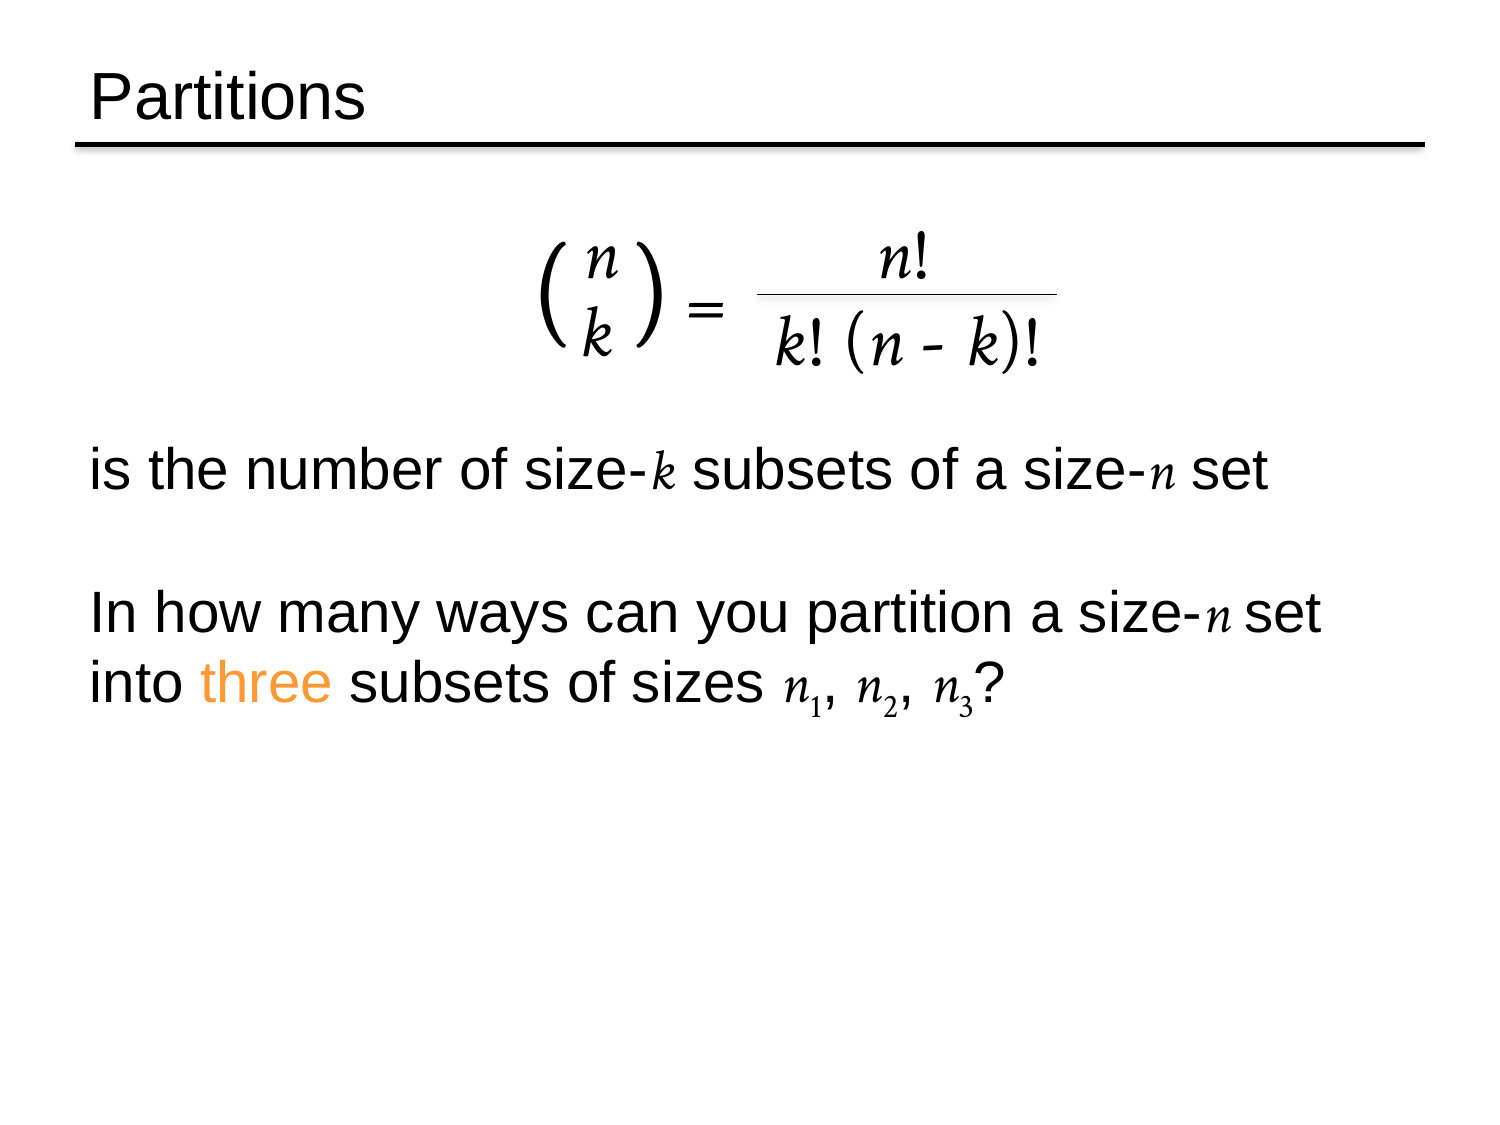

# Partitions
n
)
(
k
n!
=
k! (n - k)!
is the number of size-k subsets of a size-n set
In how many ways can you partition a size-n set
into three subsets of sizes n1, n2, n3?